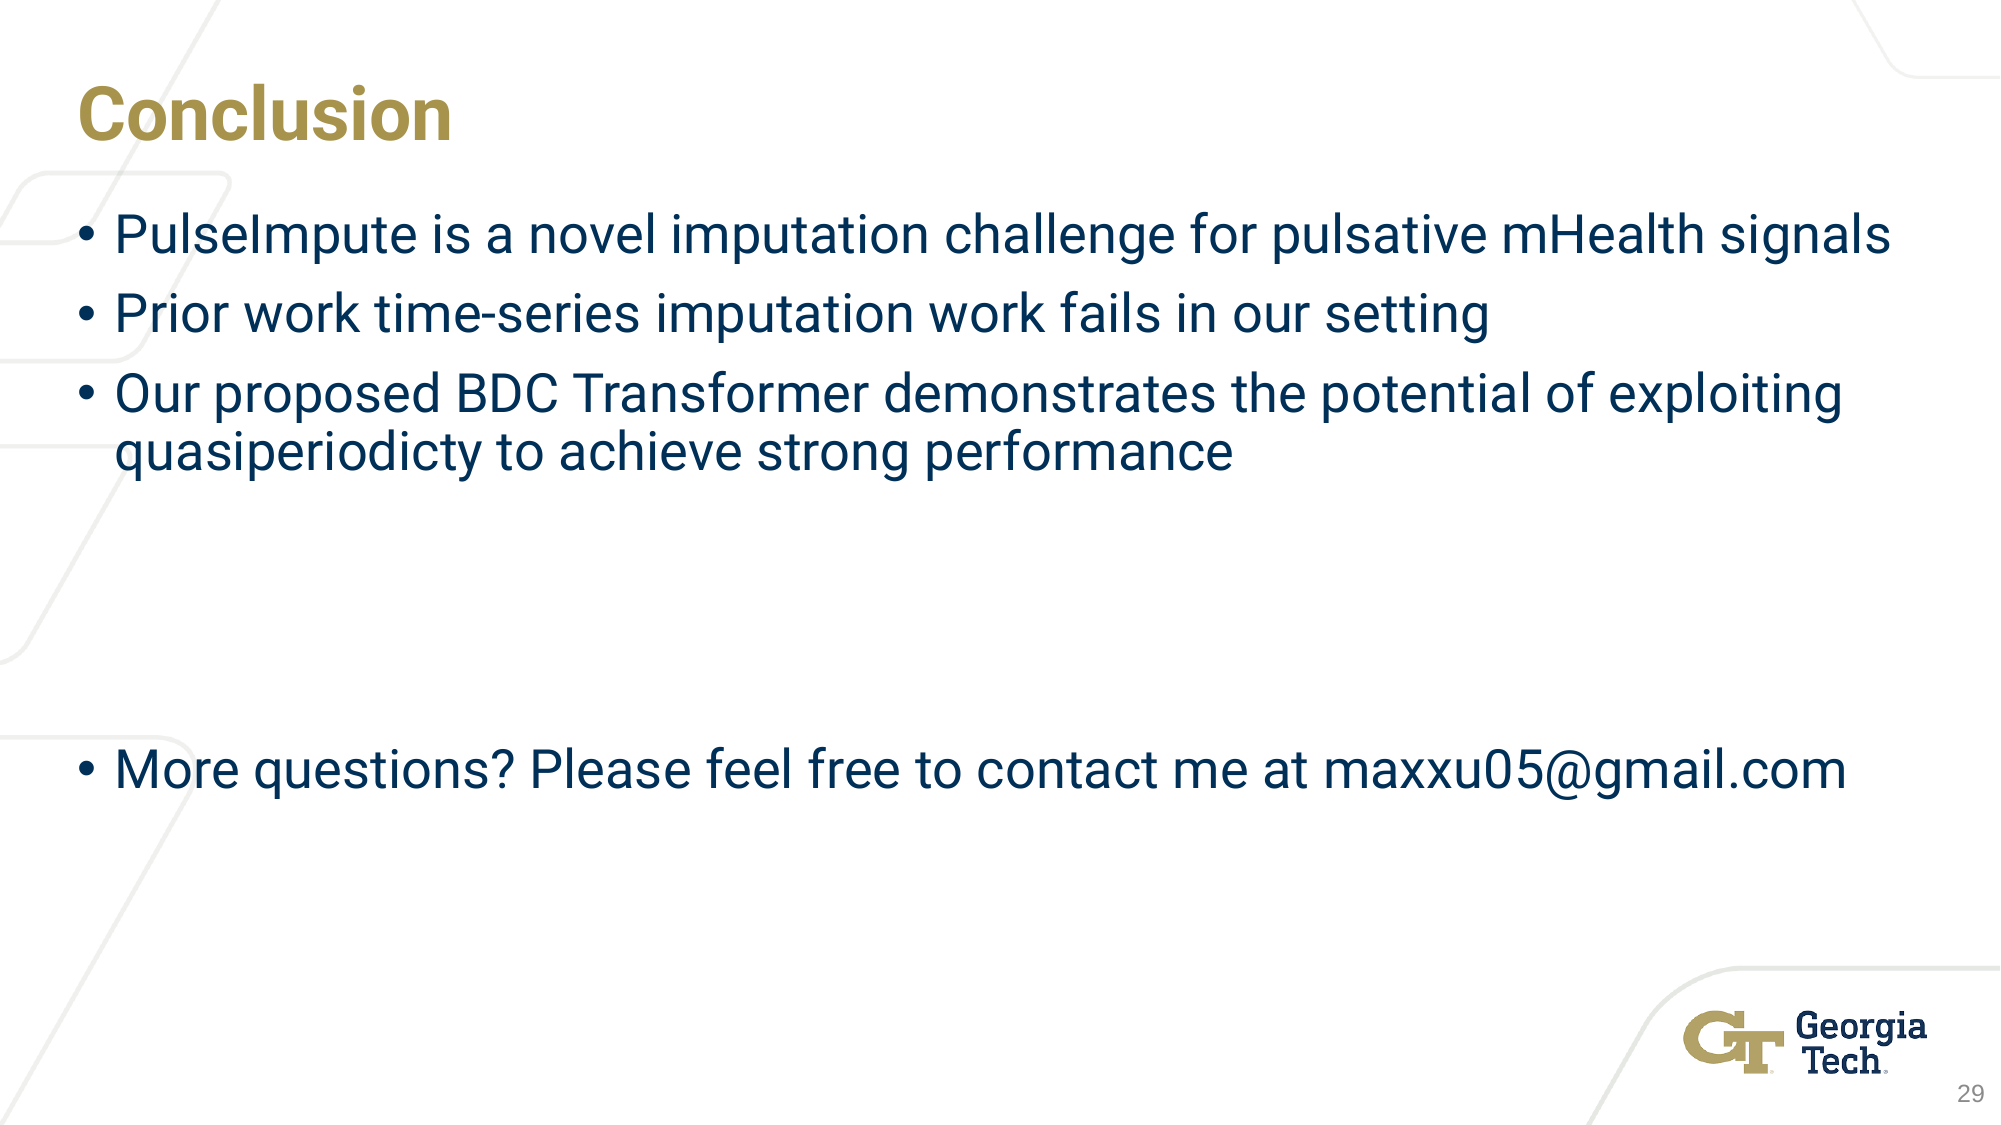

# Conclusion
PulseImpute is a novel imputation challenge for pulsative mHealth signals
Prior work time-series imputation work fails in our setting
Our proposed BDC Transformer demonstrates the potential of exploiting quasiperiodicty to achieve strong performance

More questions? Please feel free to contact me at maxxu05@gmail.com
29